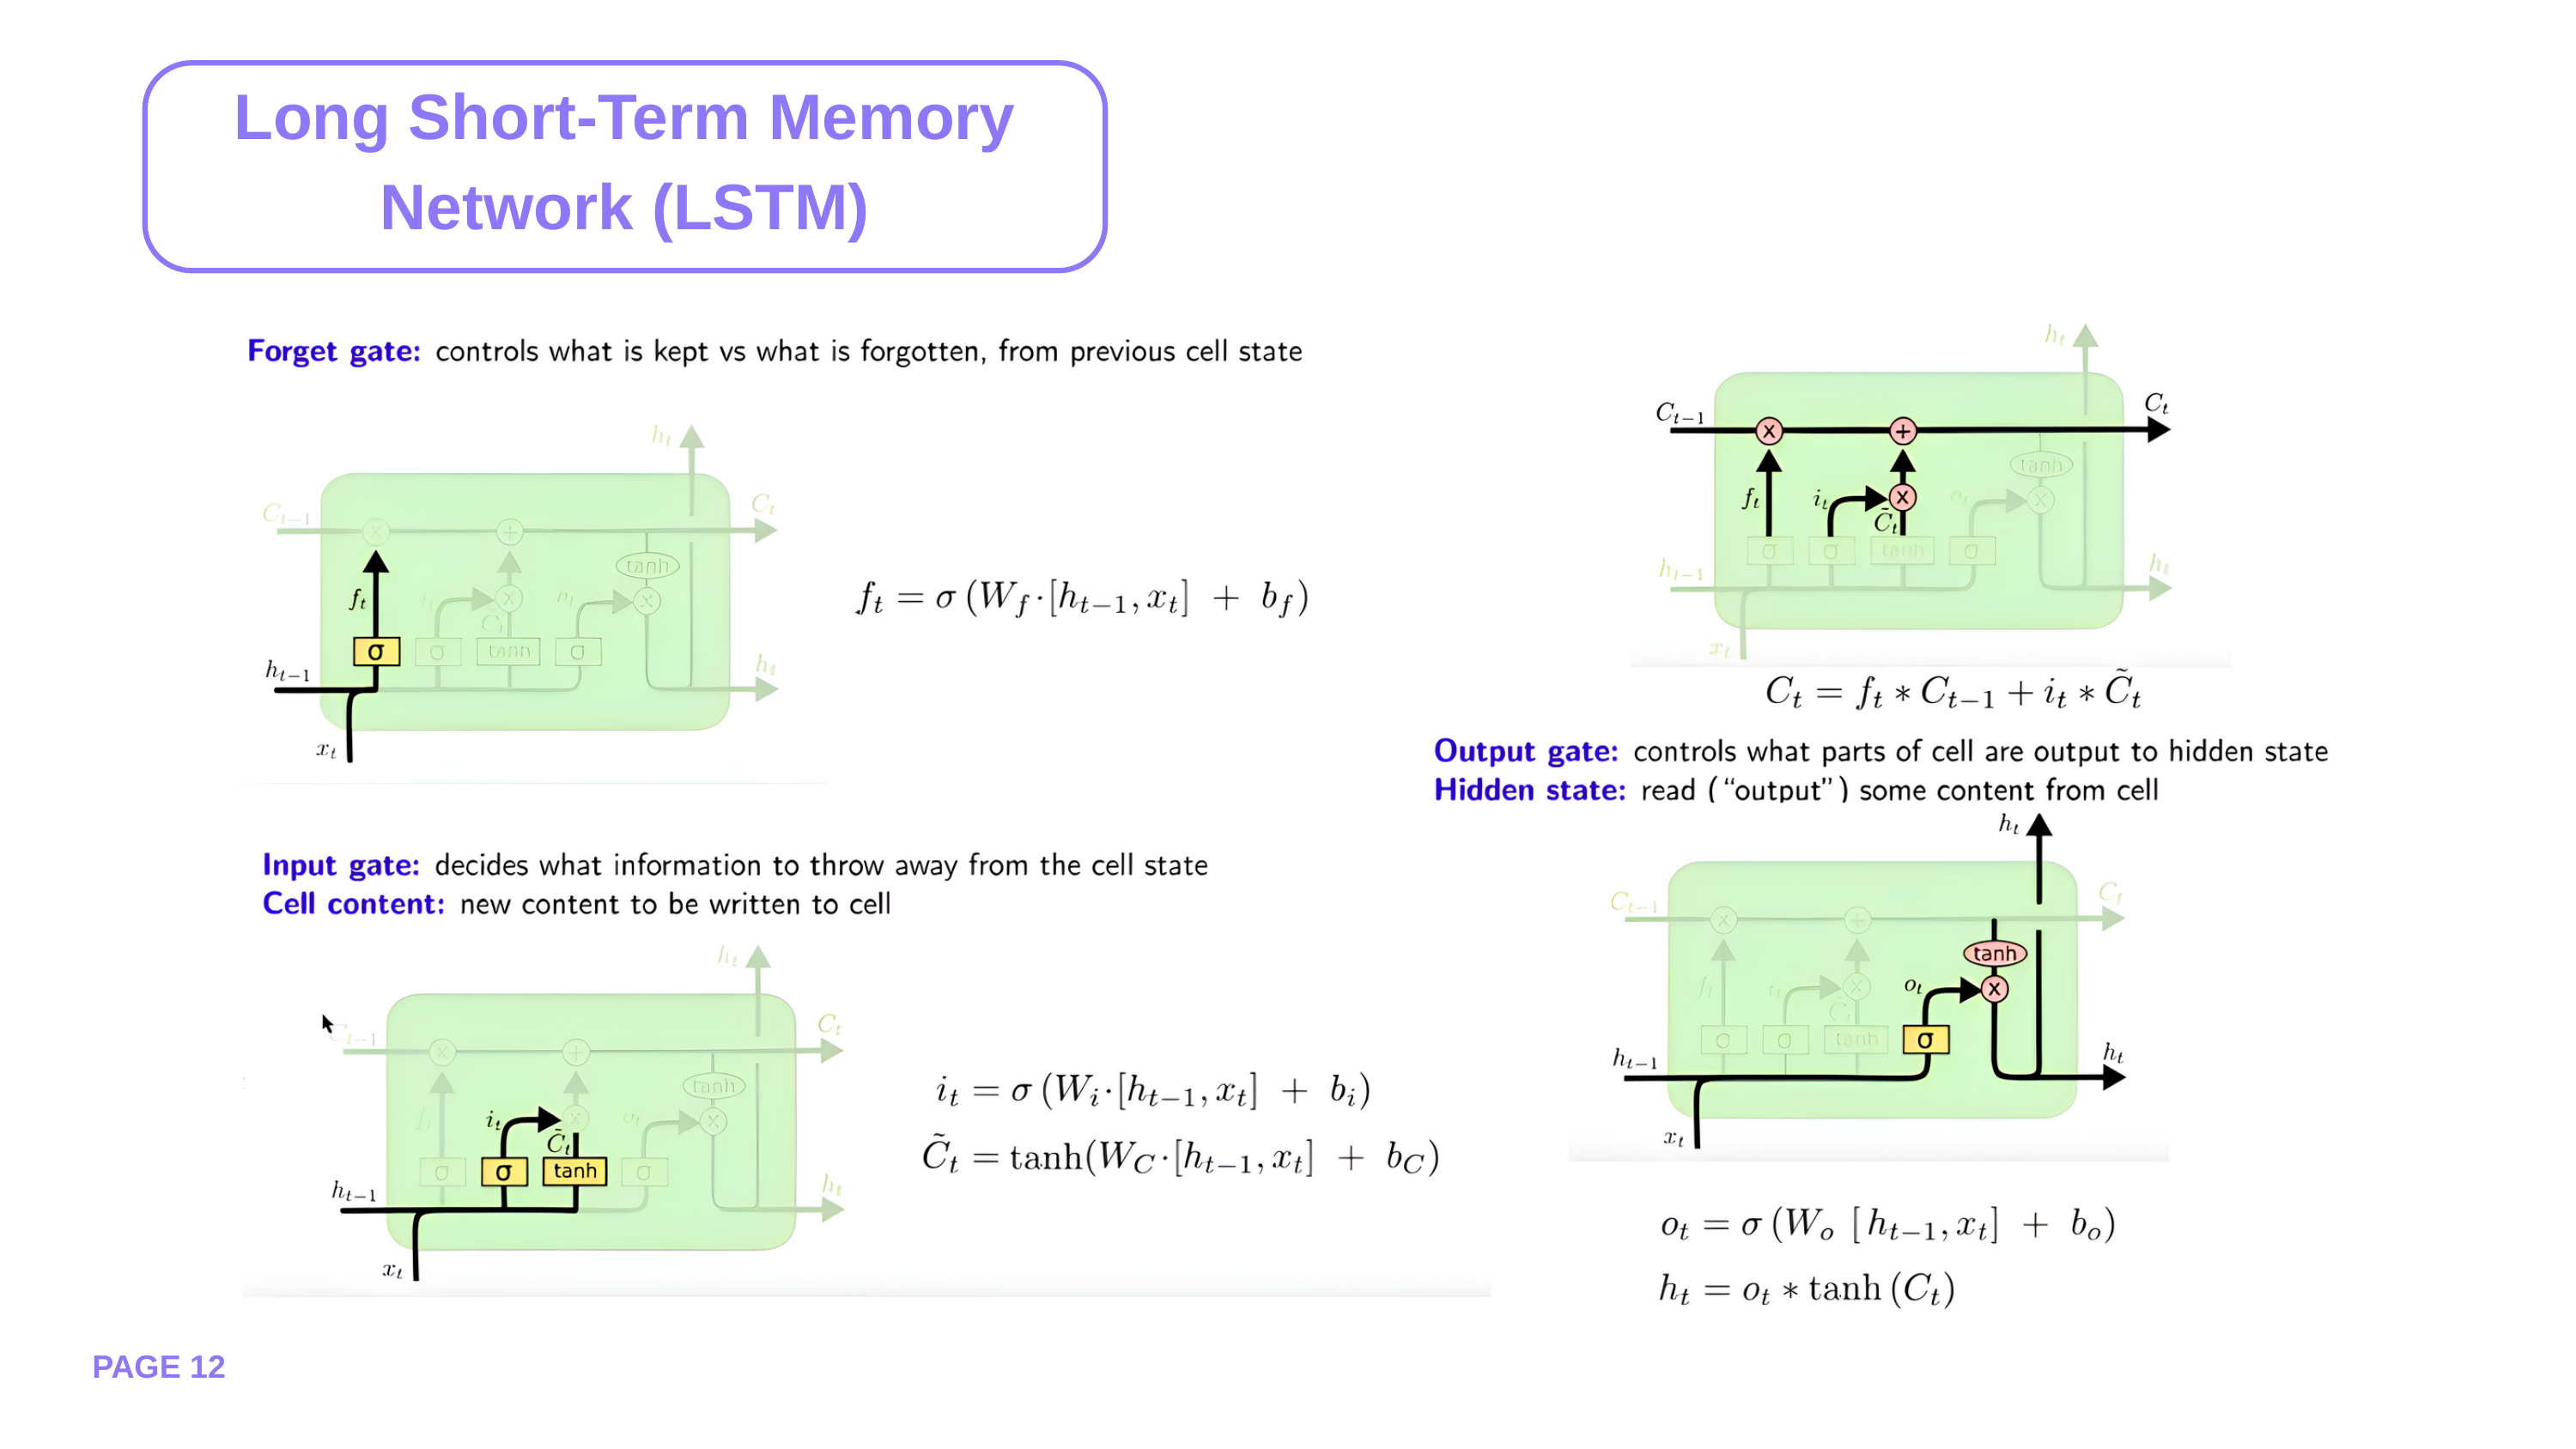

Long Short-Term Memory Network (LSTM)

PAGE 12